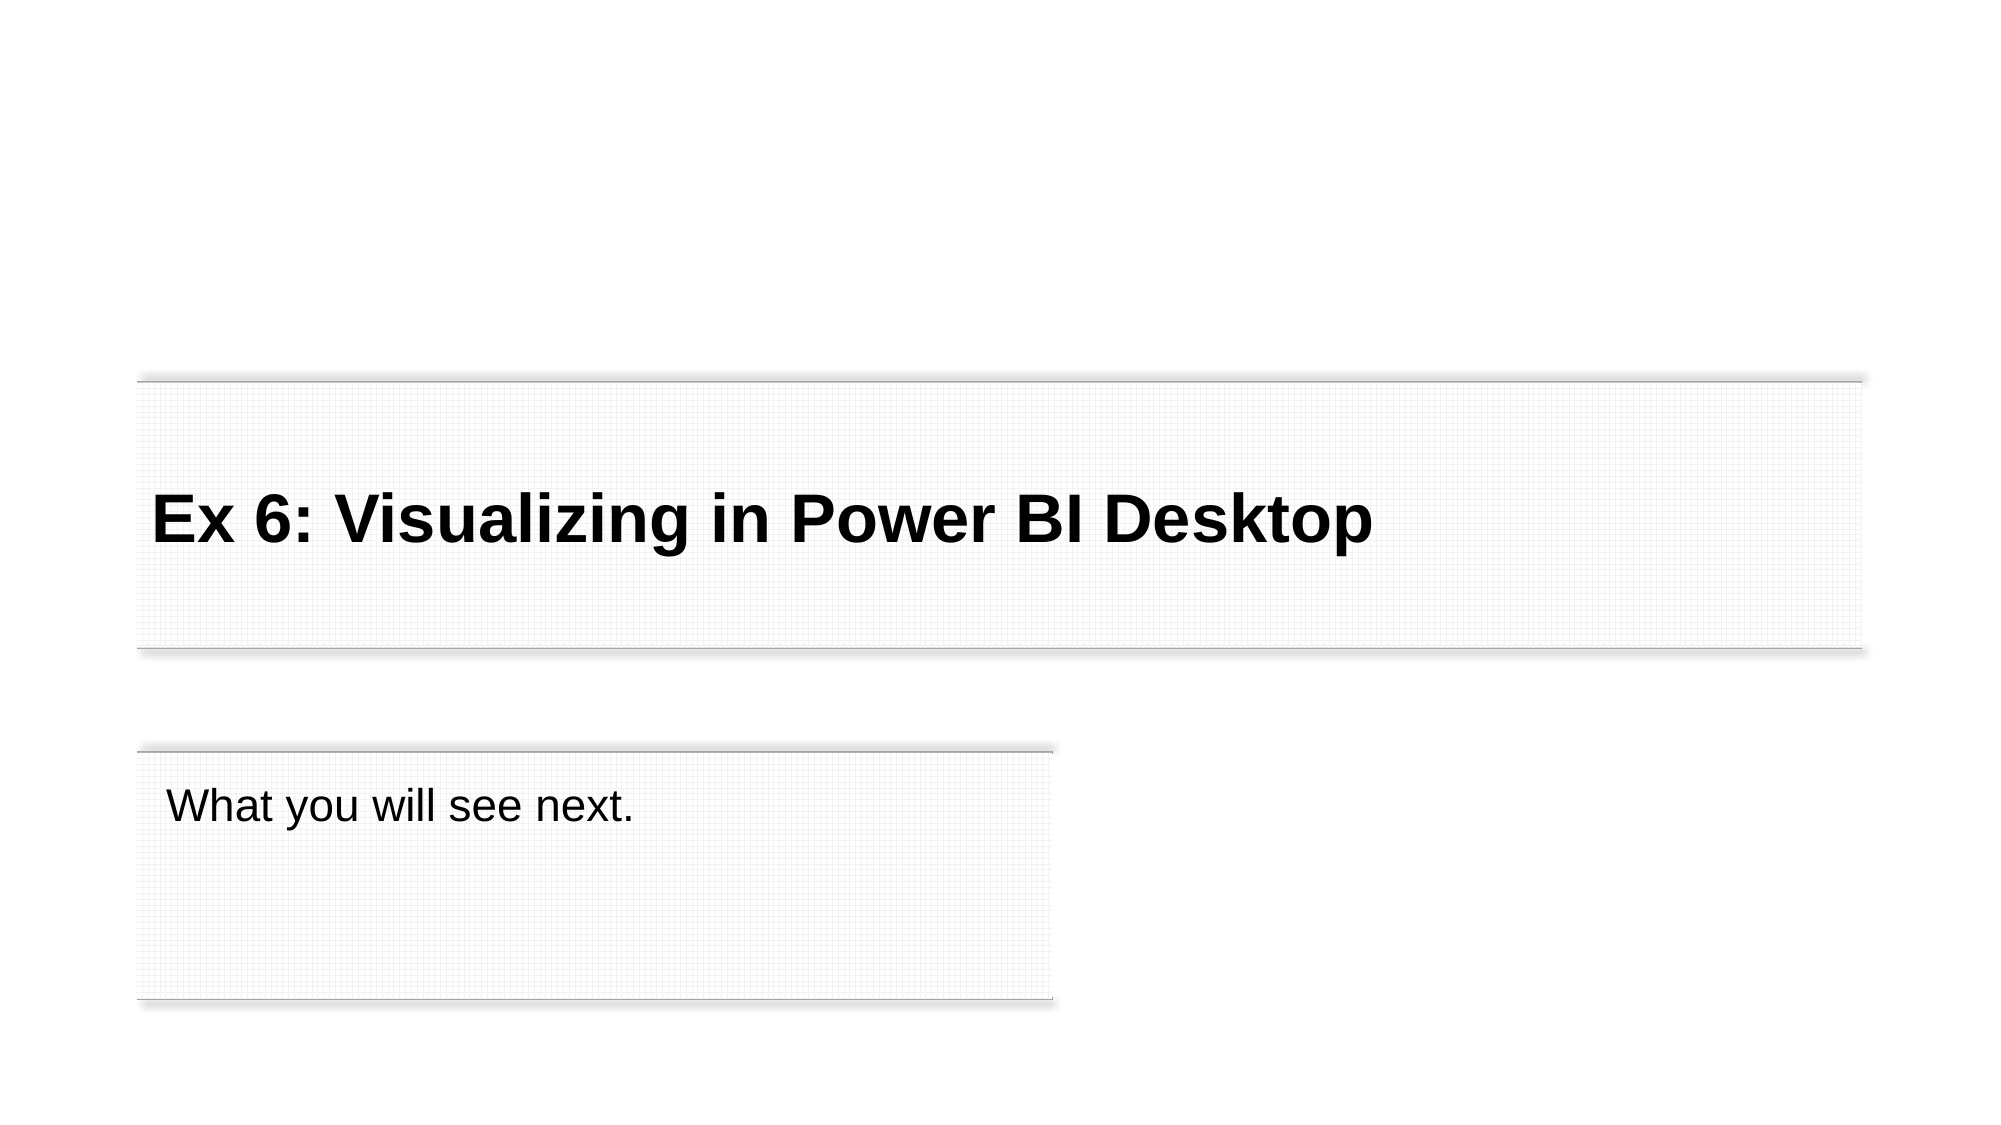

# Ex 6: Visualizing in Power BI Desktop
What you will see next.